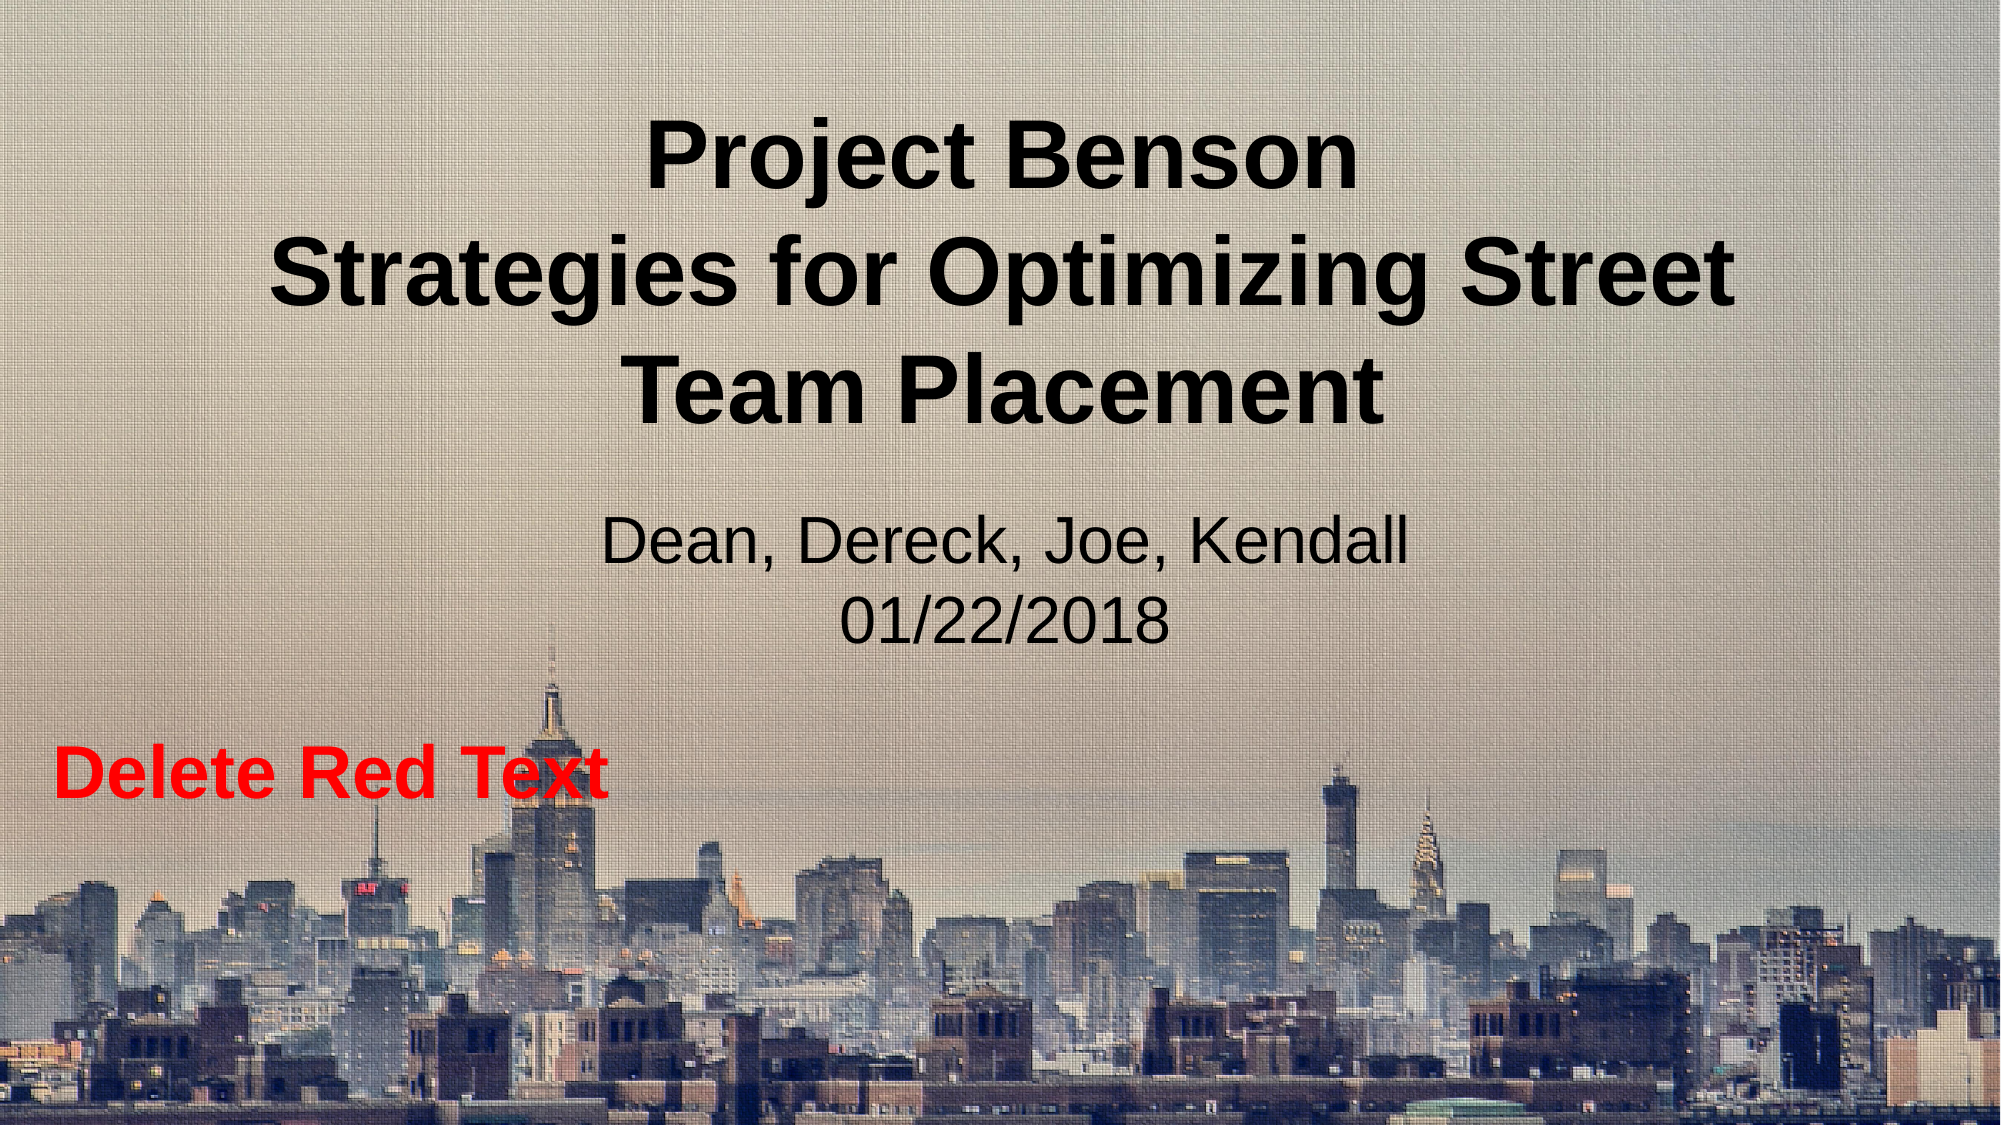

Project Benson
Strategies for Optimizing Street Team Placement
Dean, Dereck, Joe, Kendall
01/22/2018
Delete Red Text